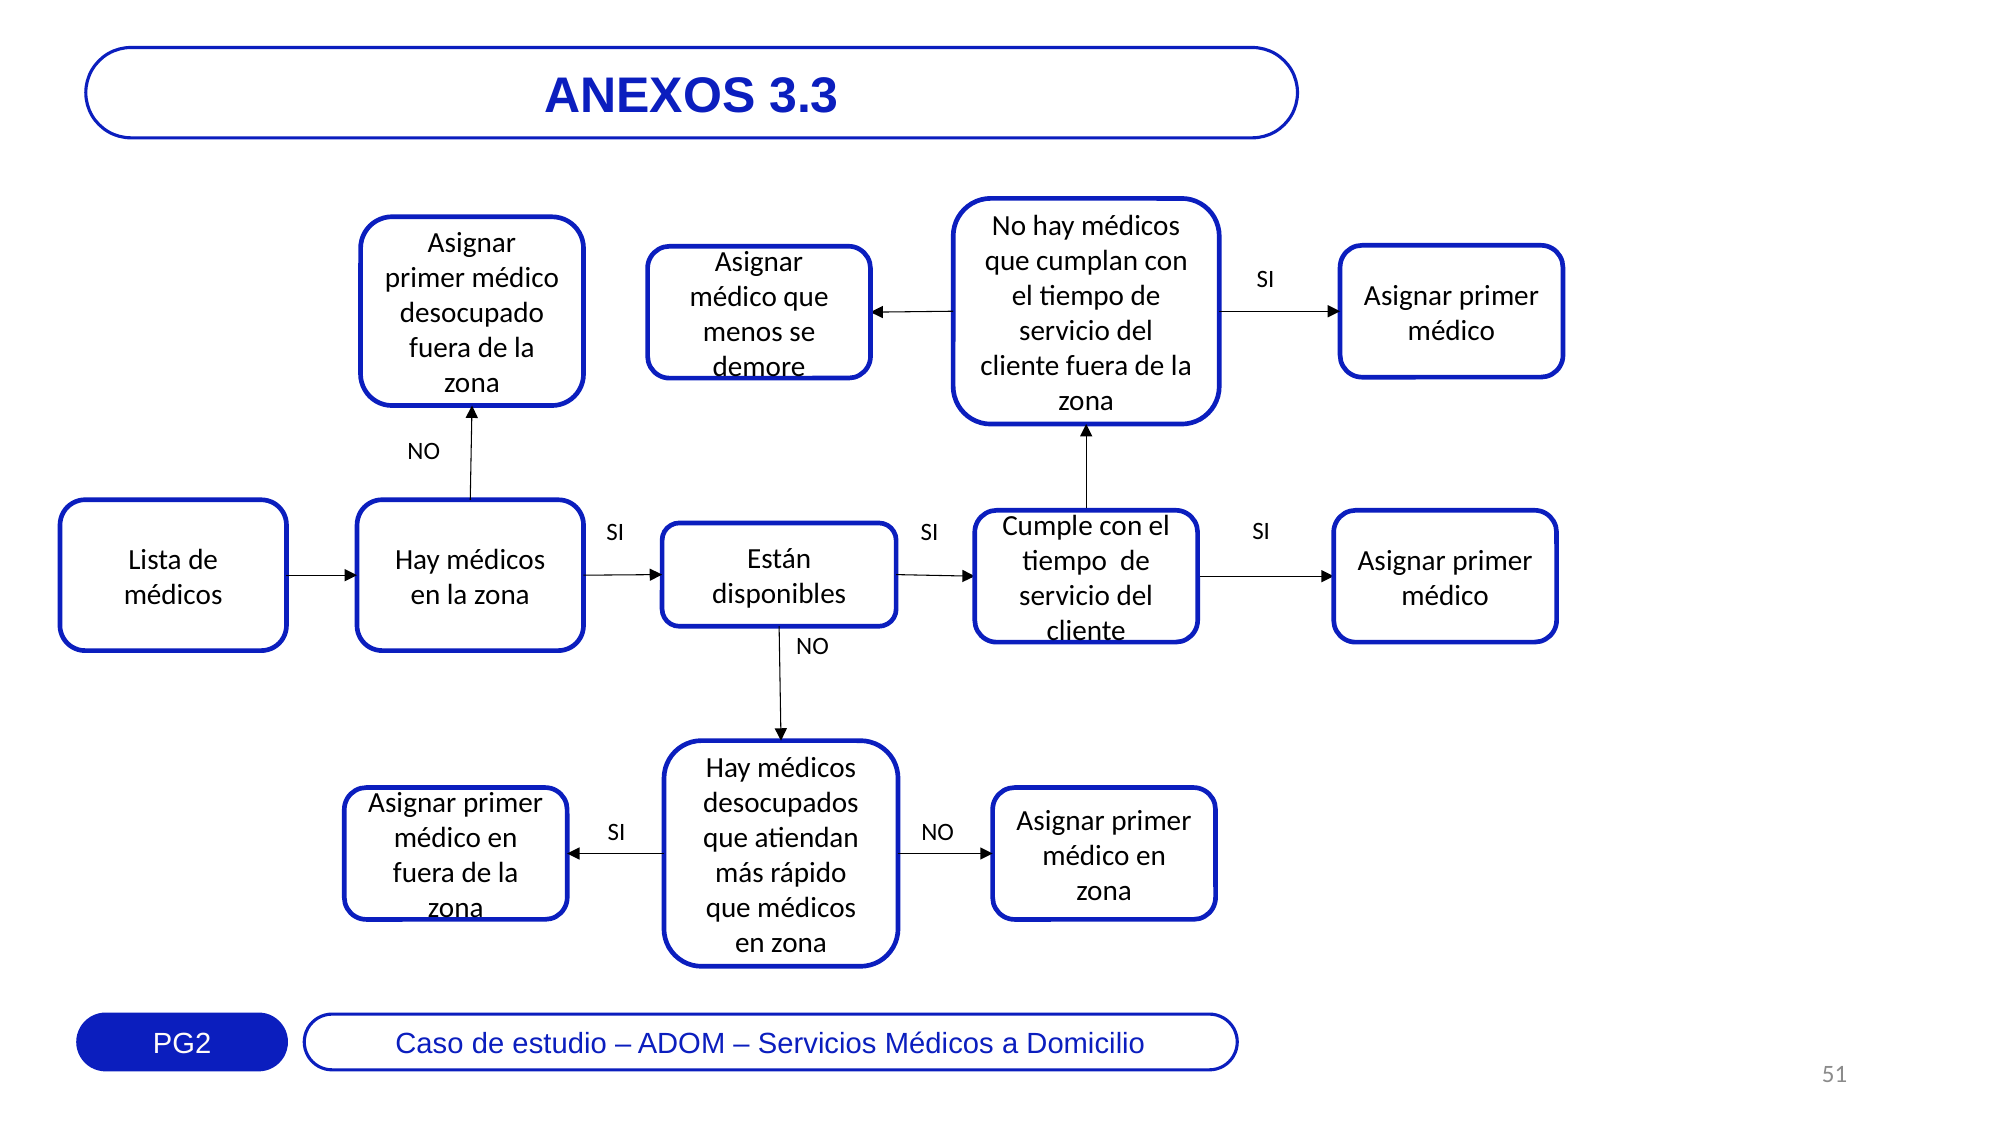

ANEXOS 3.3
No hay médicos que cumplan con el tiempo de servicio del cliente fuera de la zona
Asignar primer médico desocupado fuera de la zona
Asignar primer médico
Asignar médico que menos se demore
SI
NO
Lista de médicos
Hay médicos en la zona
SI
SI
SI
Cumple con el tiempo  de servicio del cliente
Asignar primer médico
Están disponibles
NO
Hay médicos desocupados que atiendan más rápido que médicos en zona
Asignar primer médico en fuera de la zona
Asignar primer médico en zona
SI
NO
PG2
Caso de estudio – ADOM – Servicios Médicos a Domicilio
51